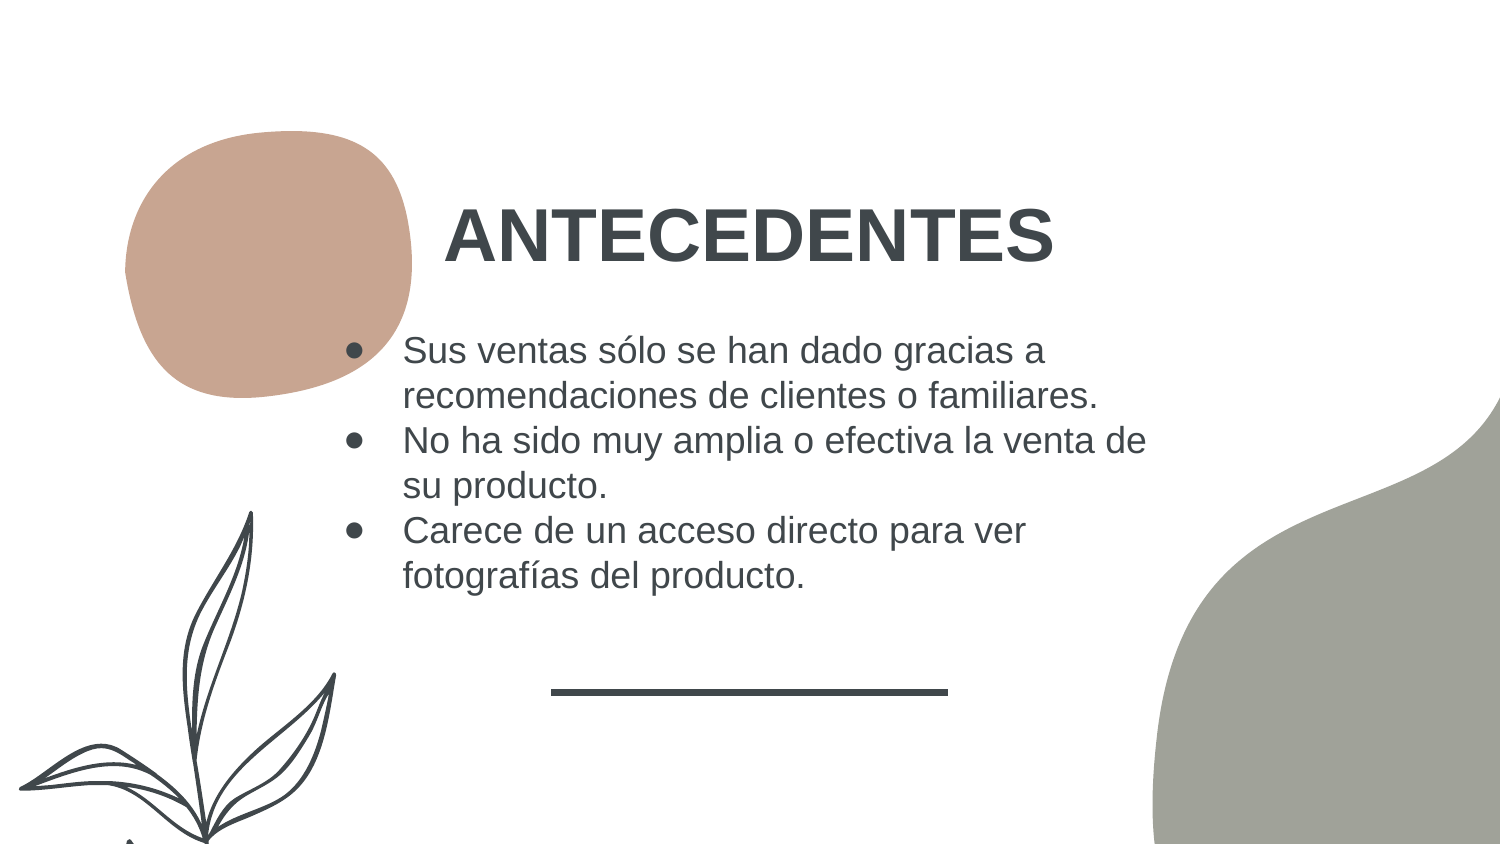

# ANTECEDENTES
Sus ventas sólo se han dado gracias a recomendaciones de clientes o familiares.
No ha sido muy amplia o efectiva la venta de su producto.
Carece de un acceso directo para ver fotografías del producto.